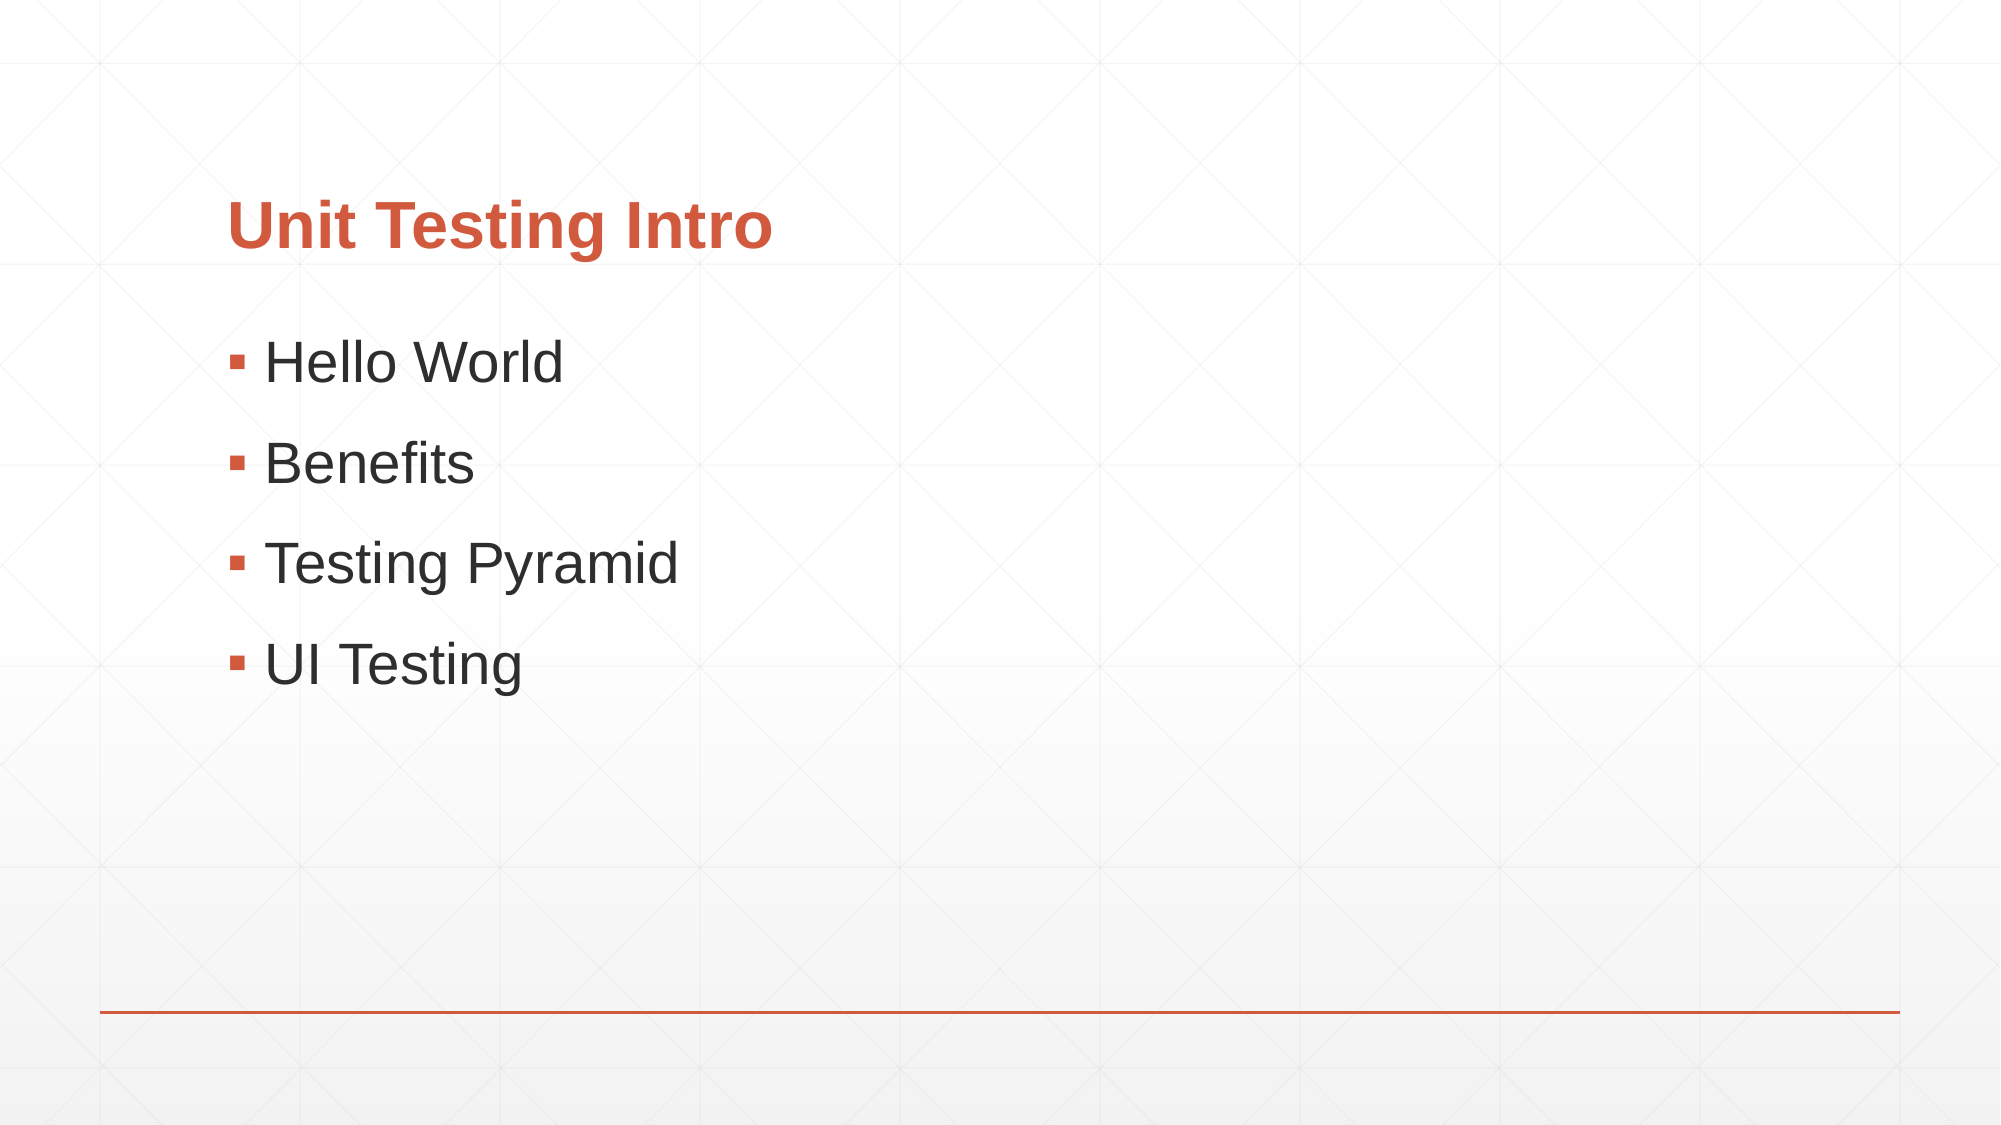

# Unit Testing Intro
Hello World
Benefits
Testing Pyramid
UI Testing